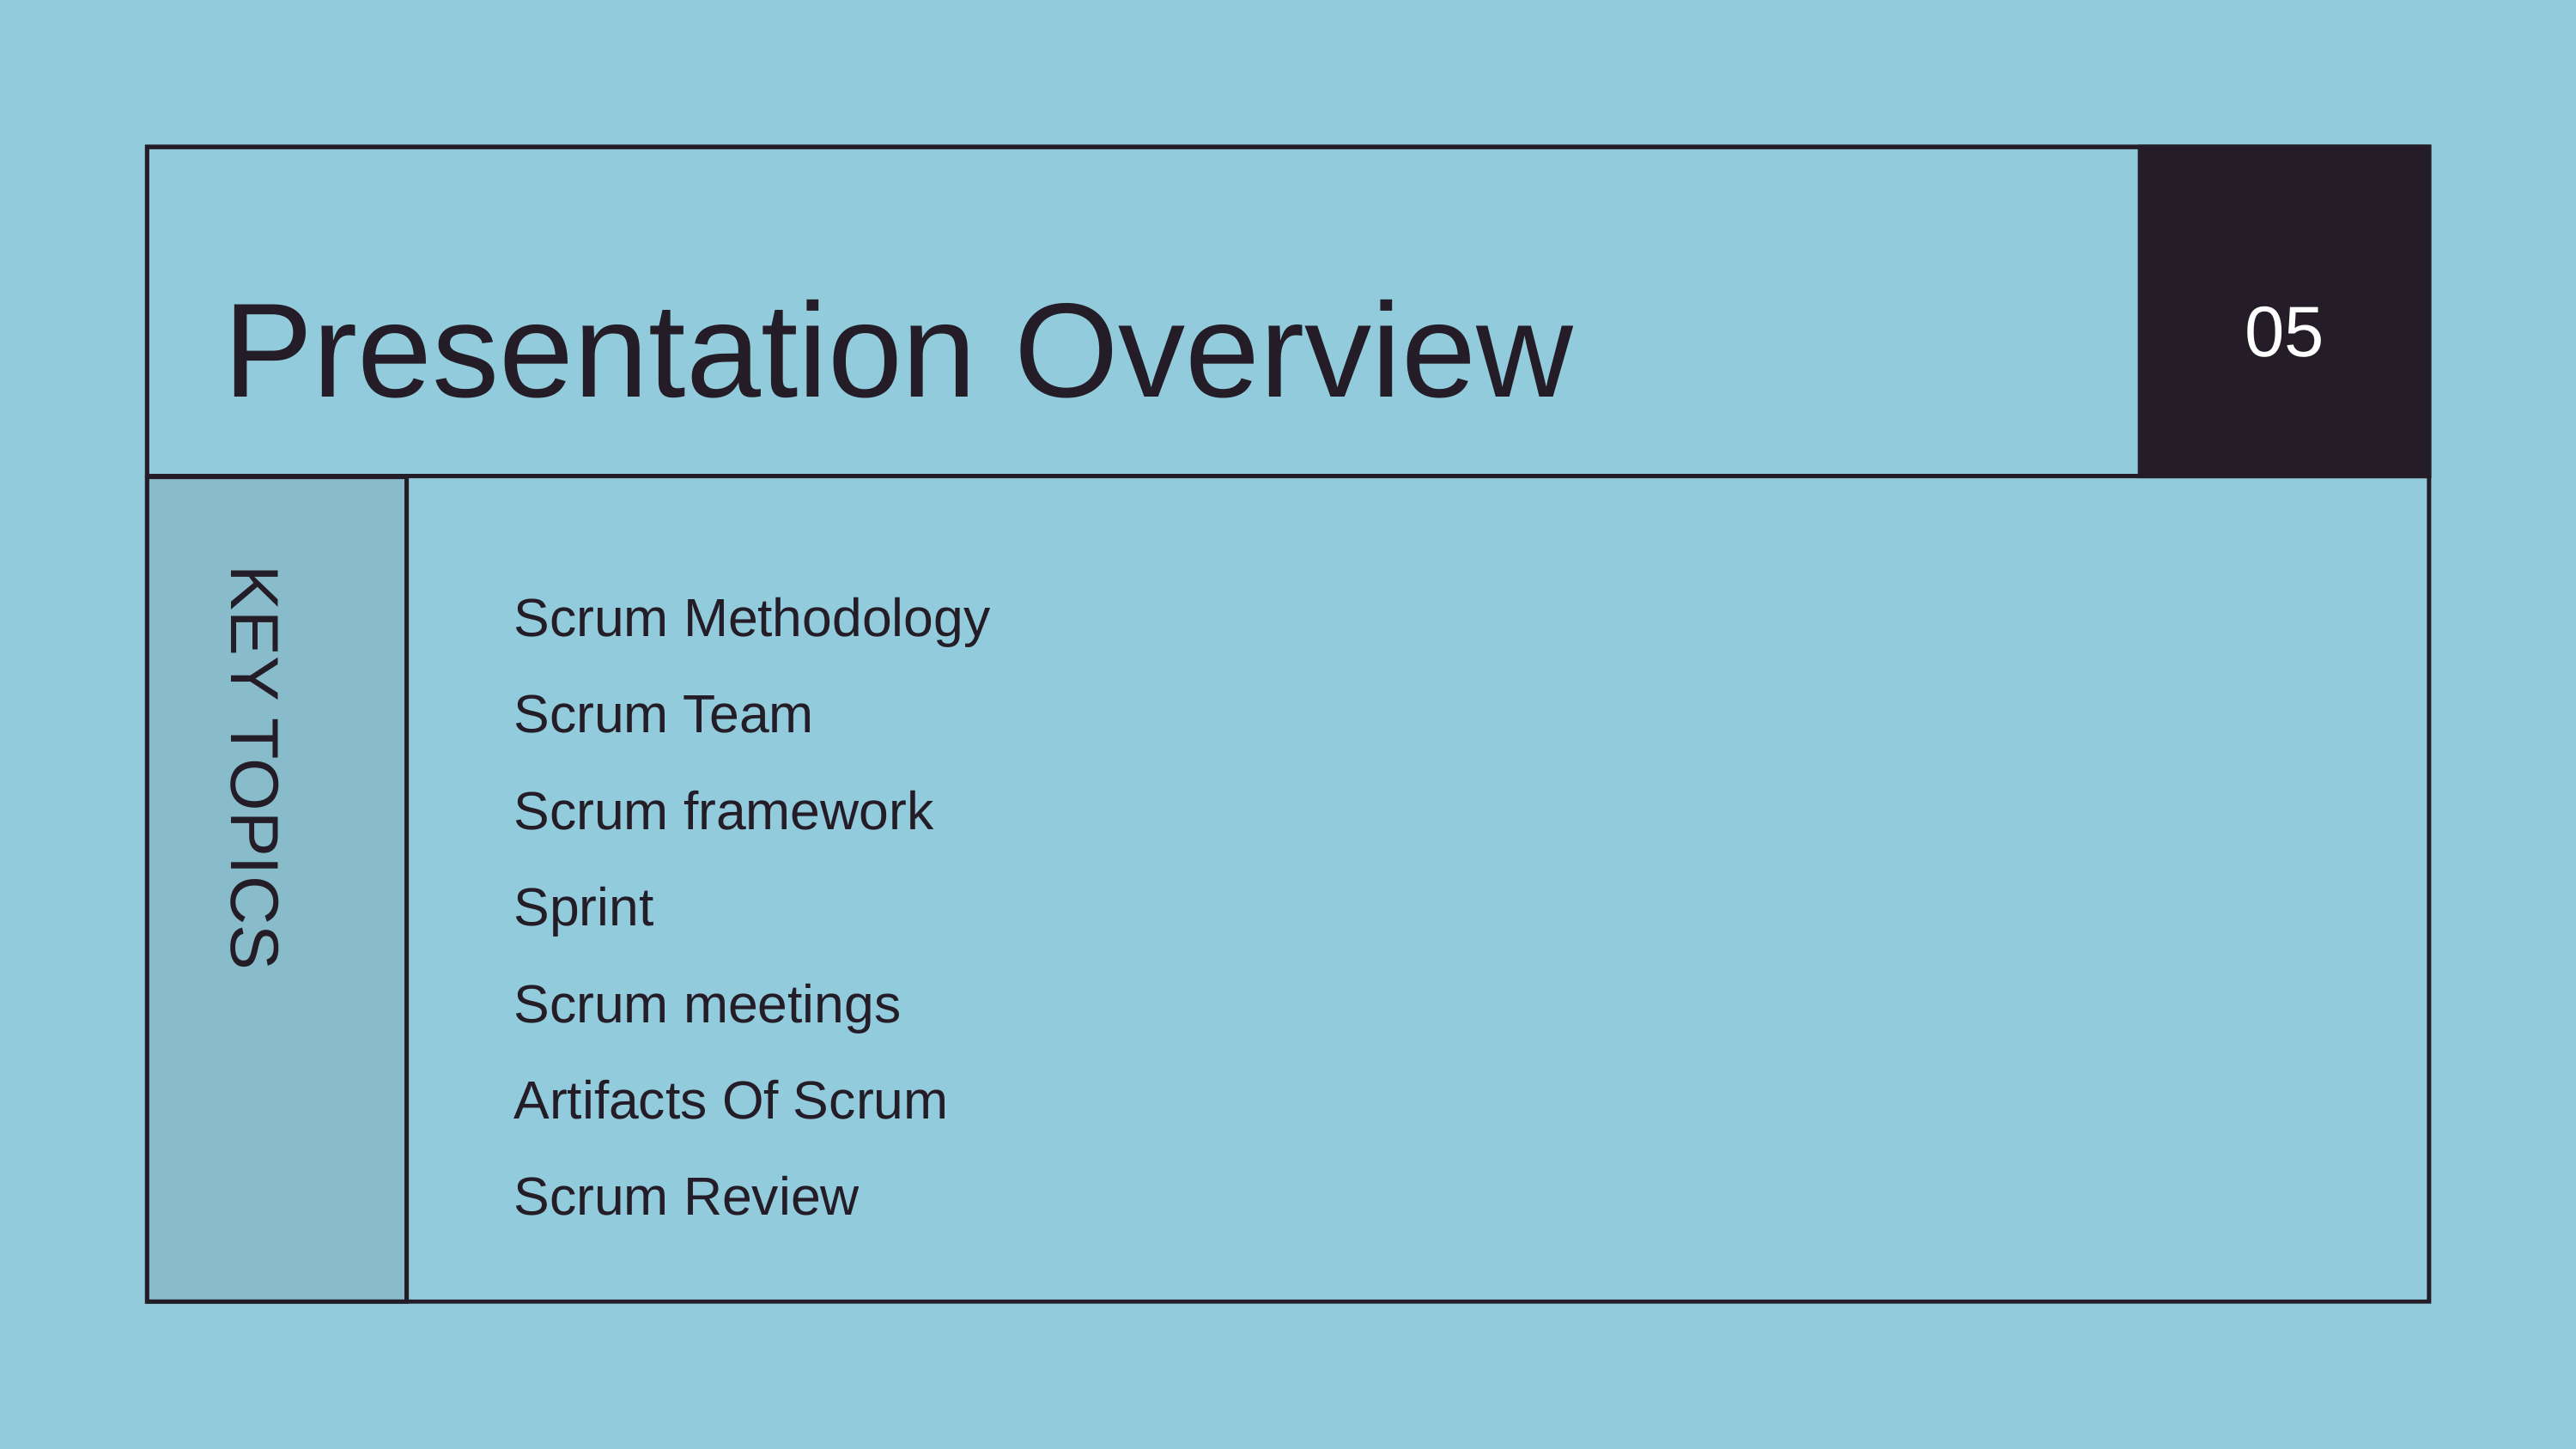

Presentation Overview
05

Scrum Methodology
Scrum Team
Scrum framework
Sprint
Scrum meetings
Artifacts Of Scrum
Scrum Review

KEY TOPICS